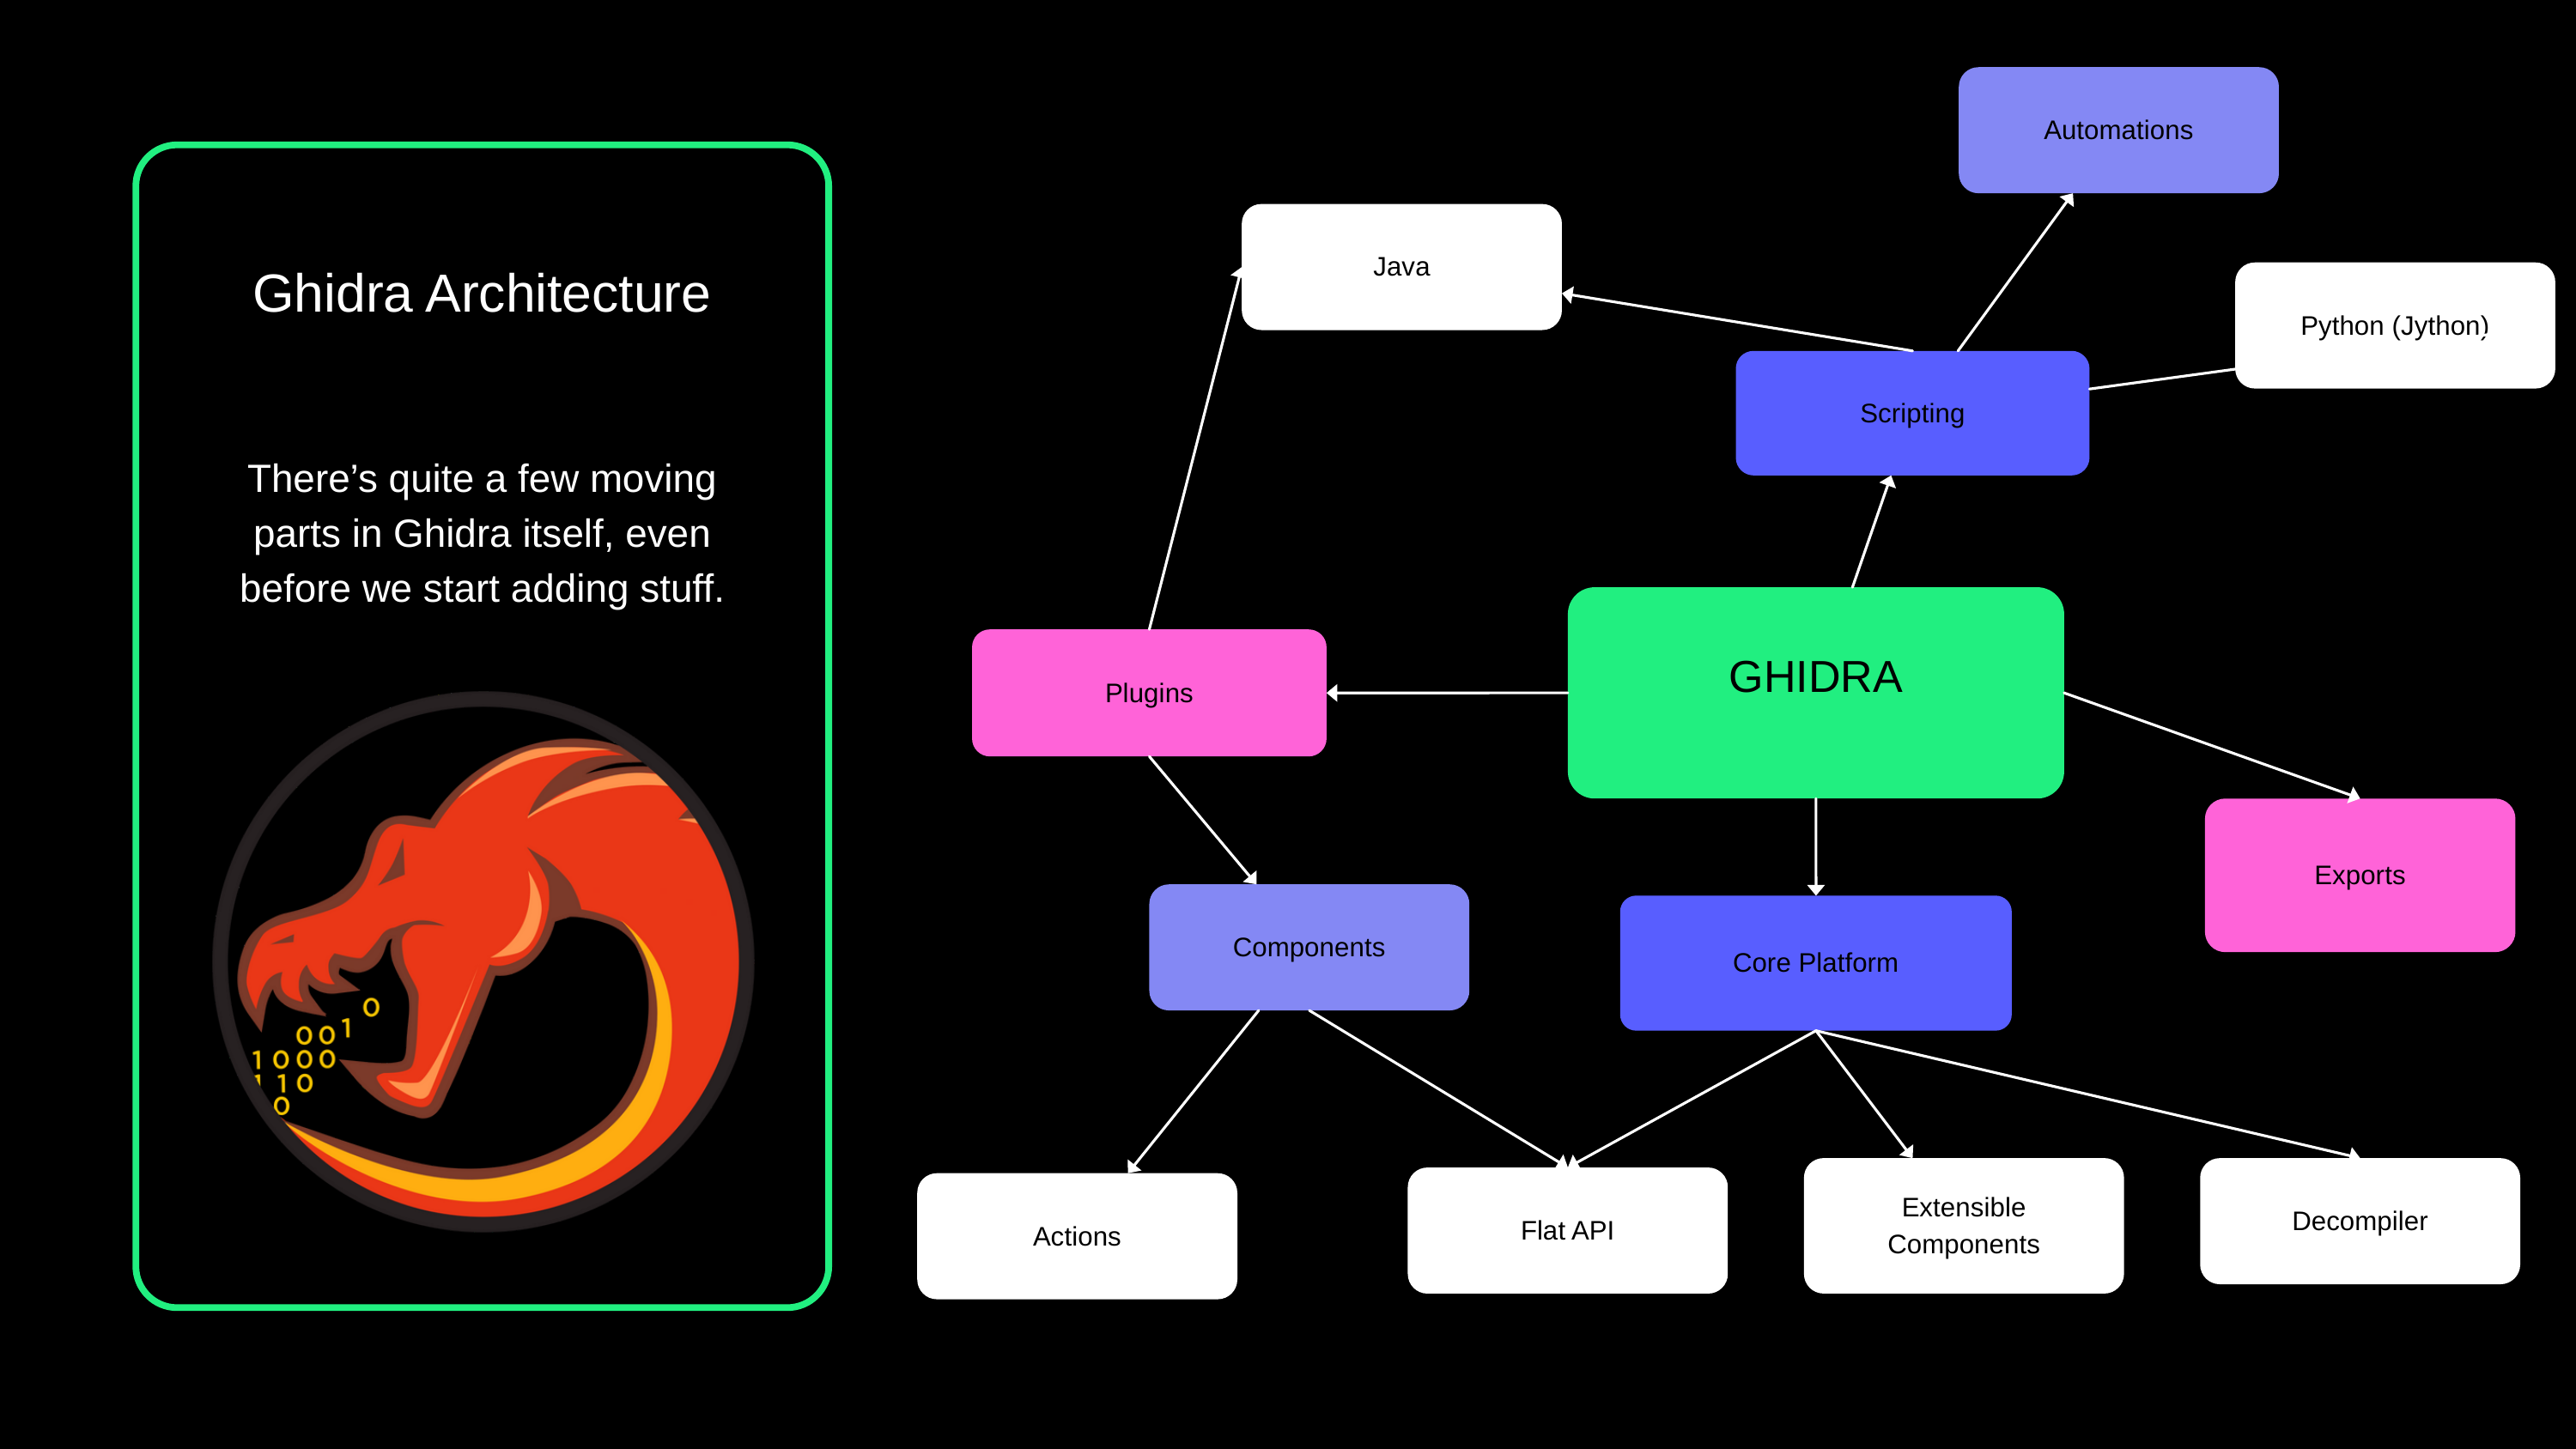

Automations

Java
Ghidra Architecture
There’s quite a few moving parts in Ghidra itself, even before we start adding stuff.

Python (Jython)

Scripting

GHIDRA

Plugins

Exports

Components

Core Platform

Extensible Components

Decompiler

Flat API

Actions